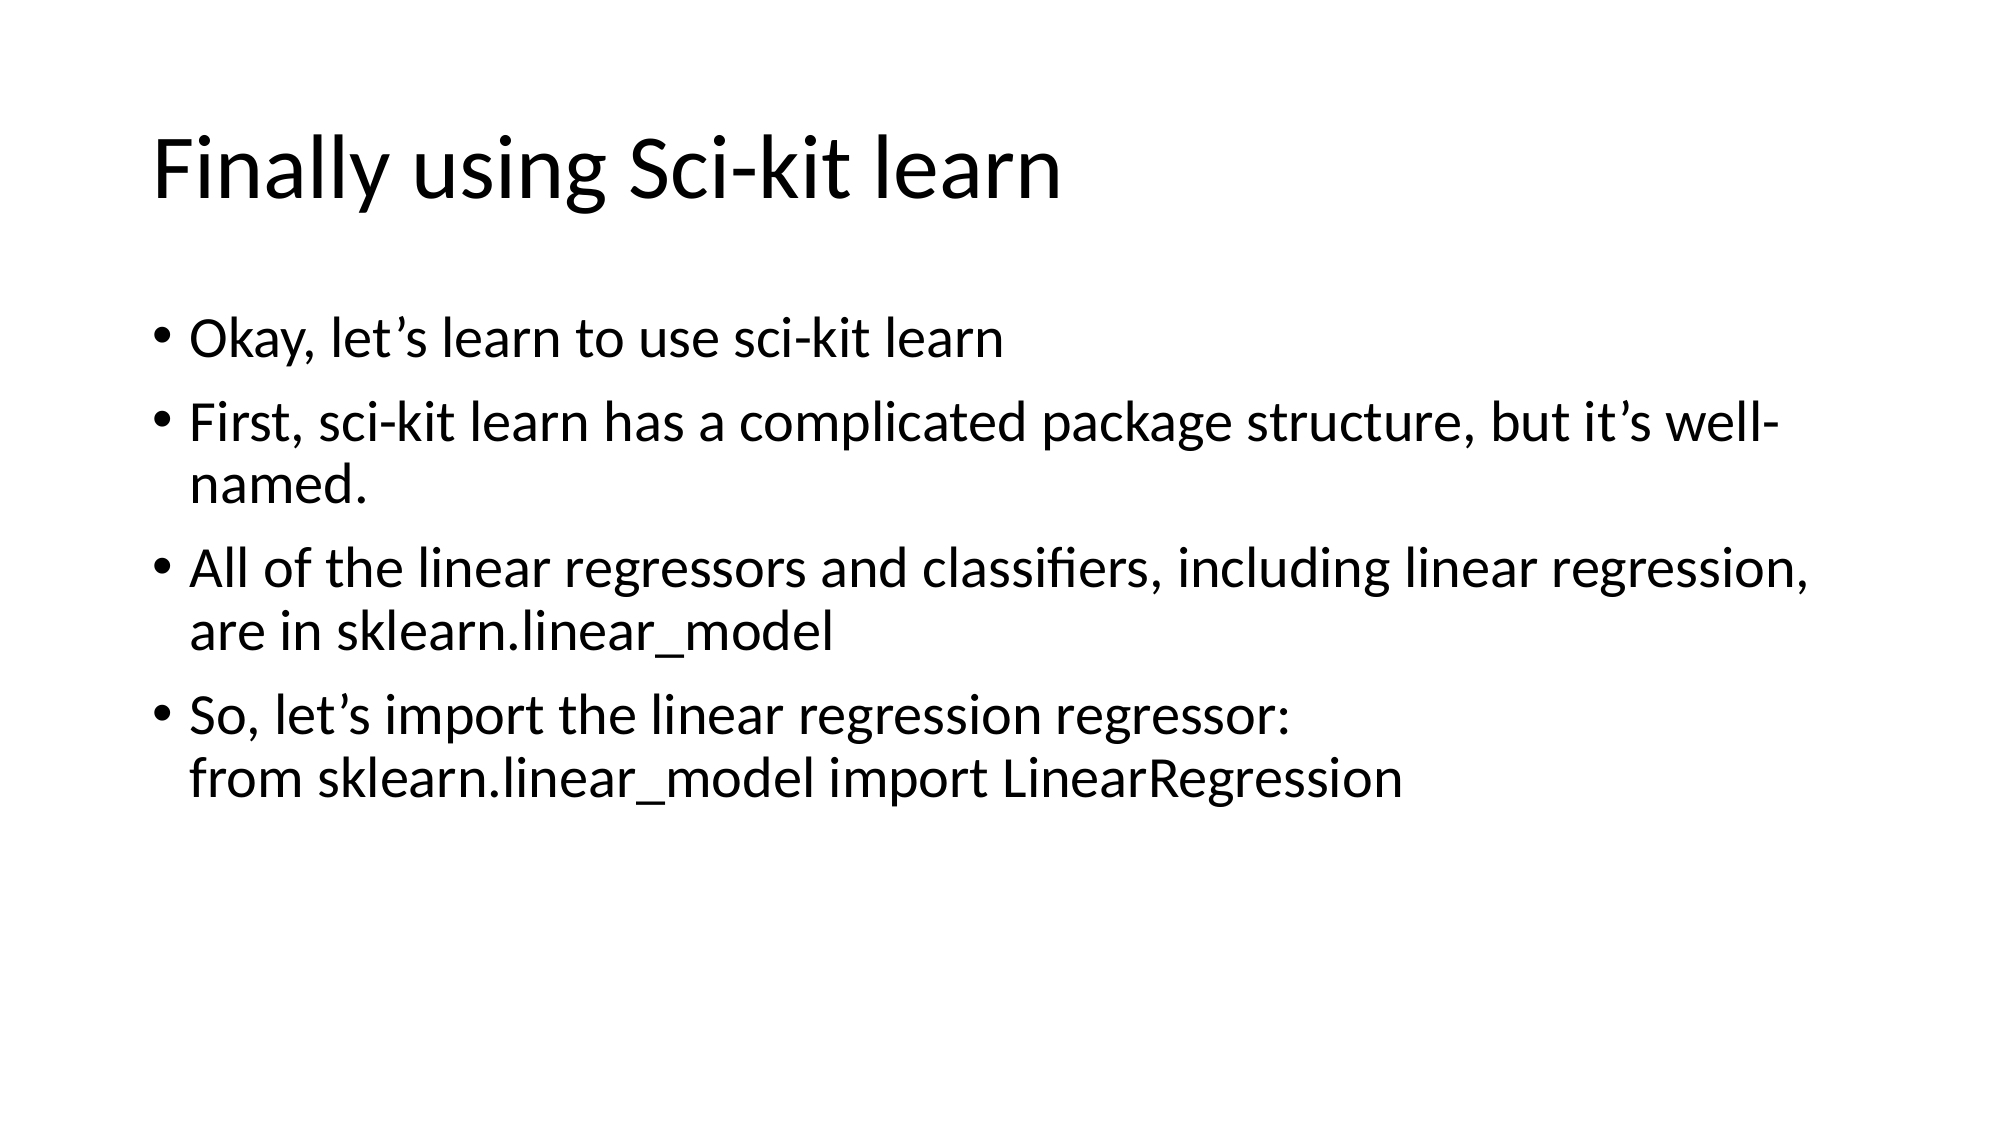

# Finally using Sci-kit learn
Okay, let’s learn to use sci-kit learn
First, sci-kit learn has a complicated package structure, but it’s well-named.
All of the linear regressors and classifiers, including linear regression, are in sklearn.linear_model
So, let’s import the linear regression regressor:
from sklearn.linear_model import LinearRegression